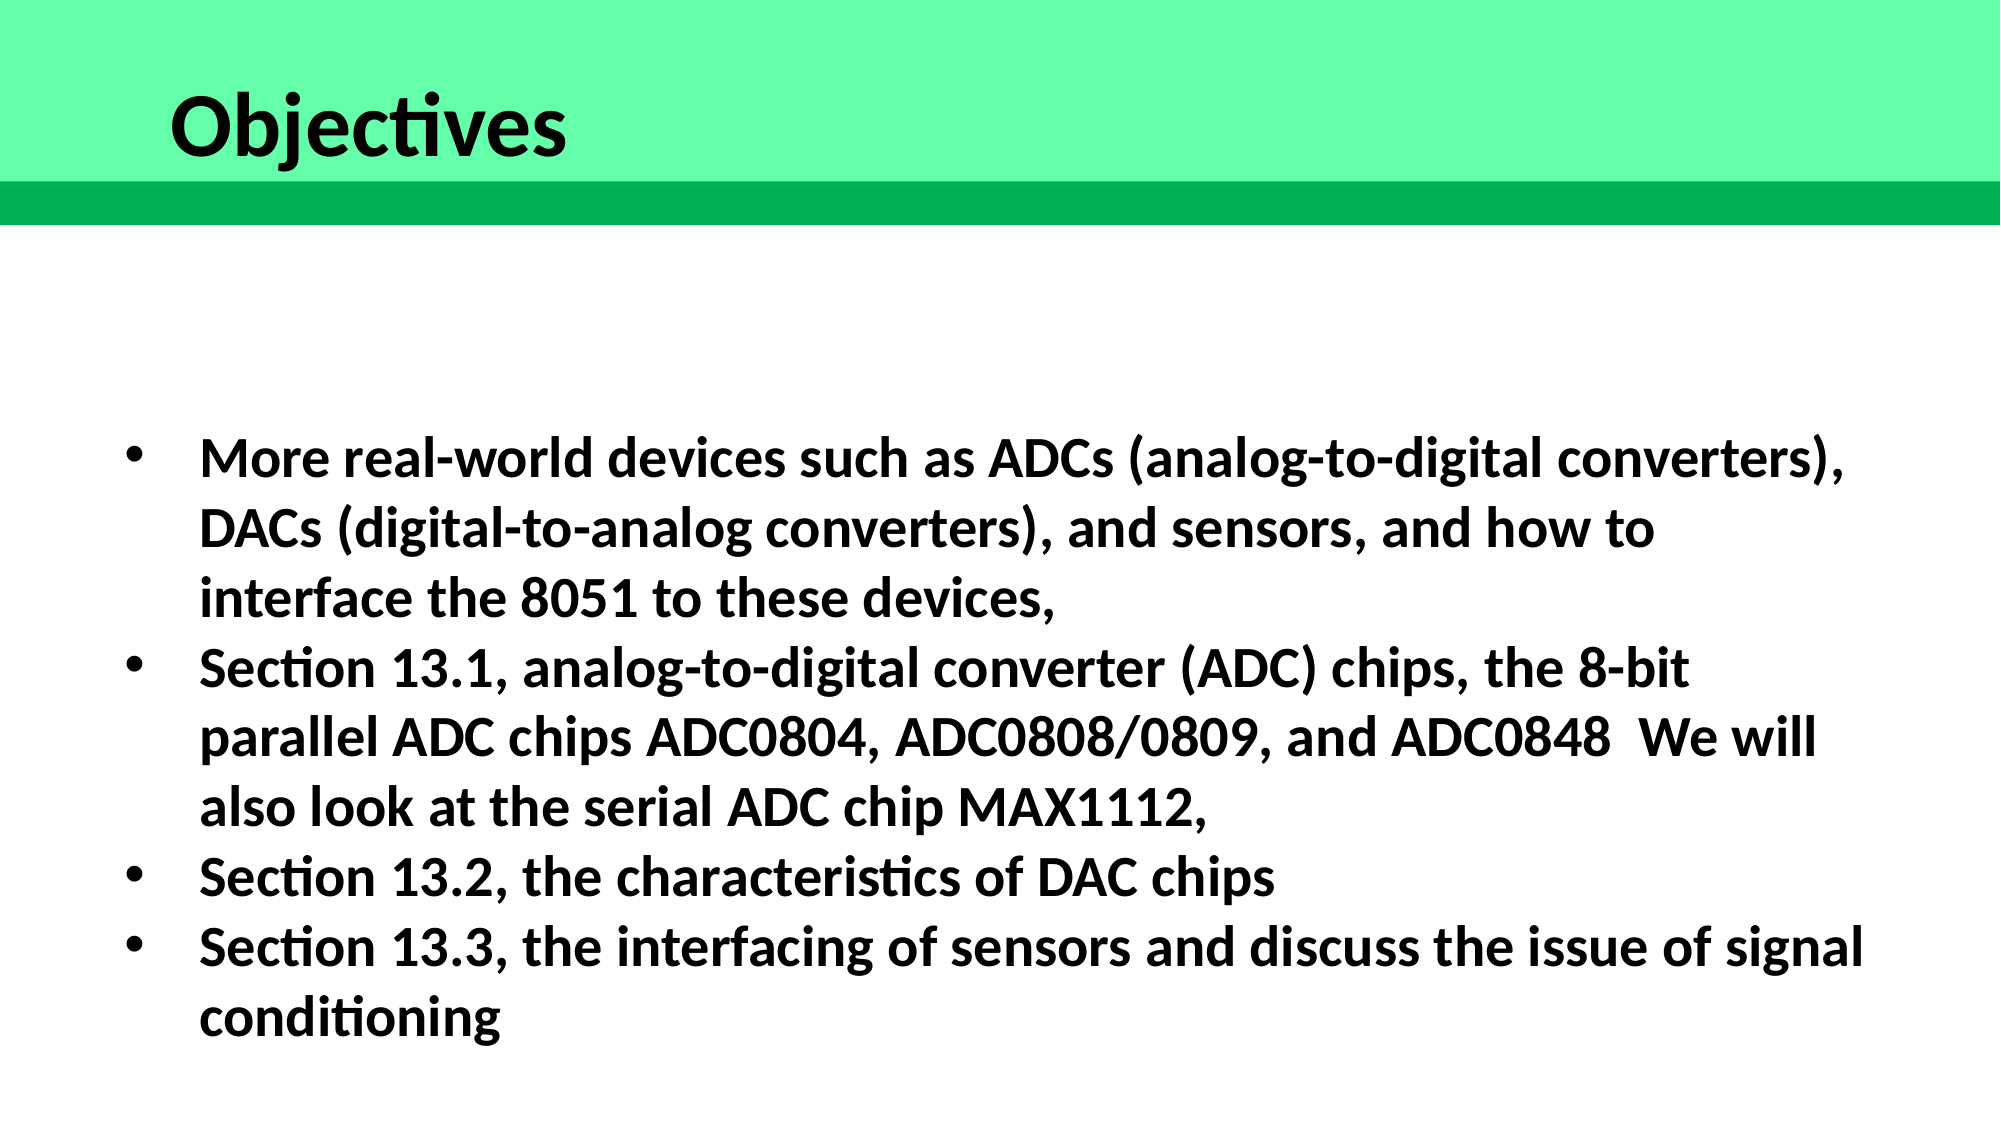

Objectives
More real-world devices such as ADCs (analog-to-digital converters), DACs (digital-to-analog converters), and sensors, and how to interface the 8051 to these devices,
Section 13.1, analog-to-digital converter (ADC) chips, the 8-bit parallel ADC chips ADC0804, ADC0808/0809, and ADC0848  We will also look at the serial ADC chip MAX1112,
Section 13.2, the characteristics of DAC chips
Section 13.3, the interfacing of sensors and discuss the issue of signal conditioning